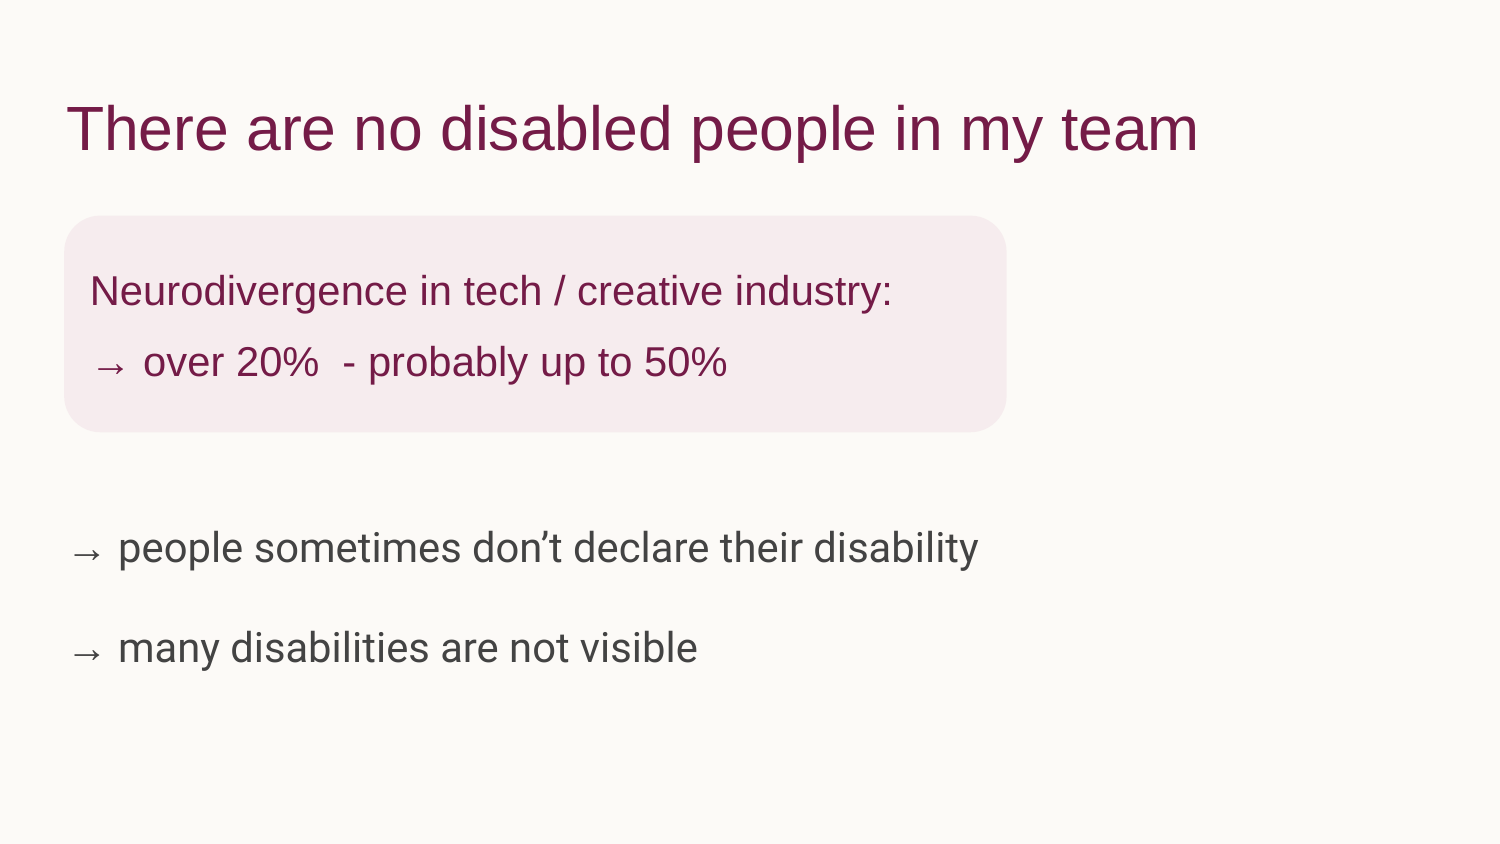

# There are no disabled people in my team
Neurodivergence in tech / creative industry:
→ over 20%  - probably up to 50%
→ people sometimes don’t declare their disability
→ many disabilities are not visible